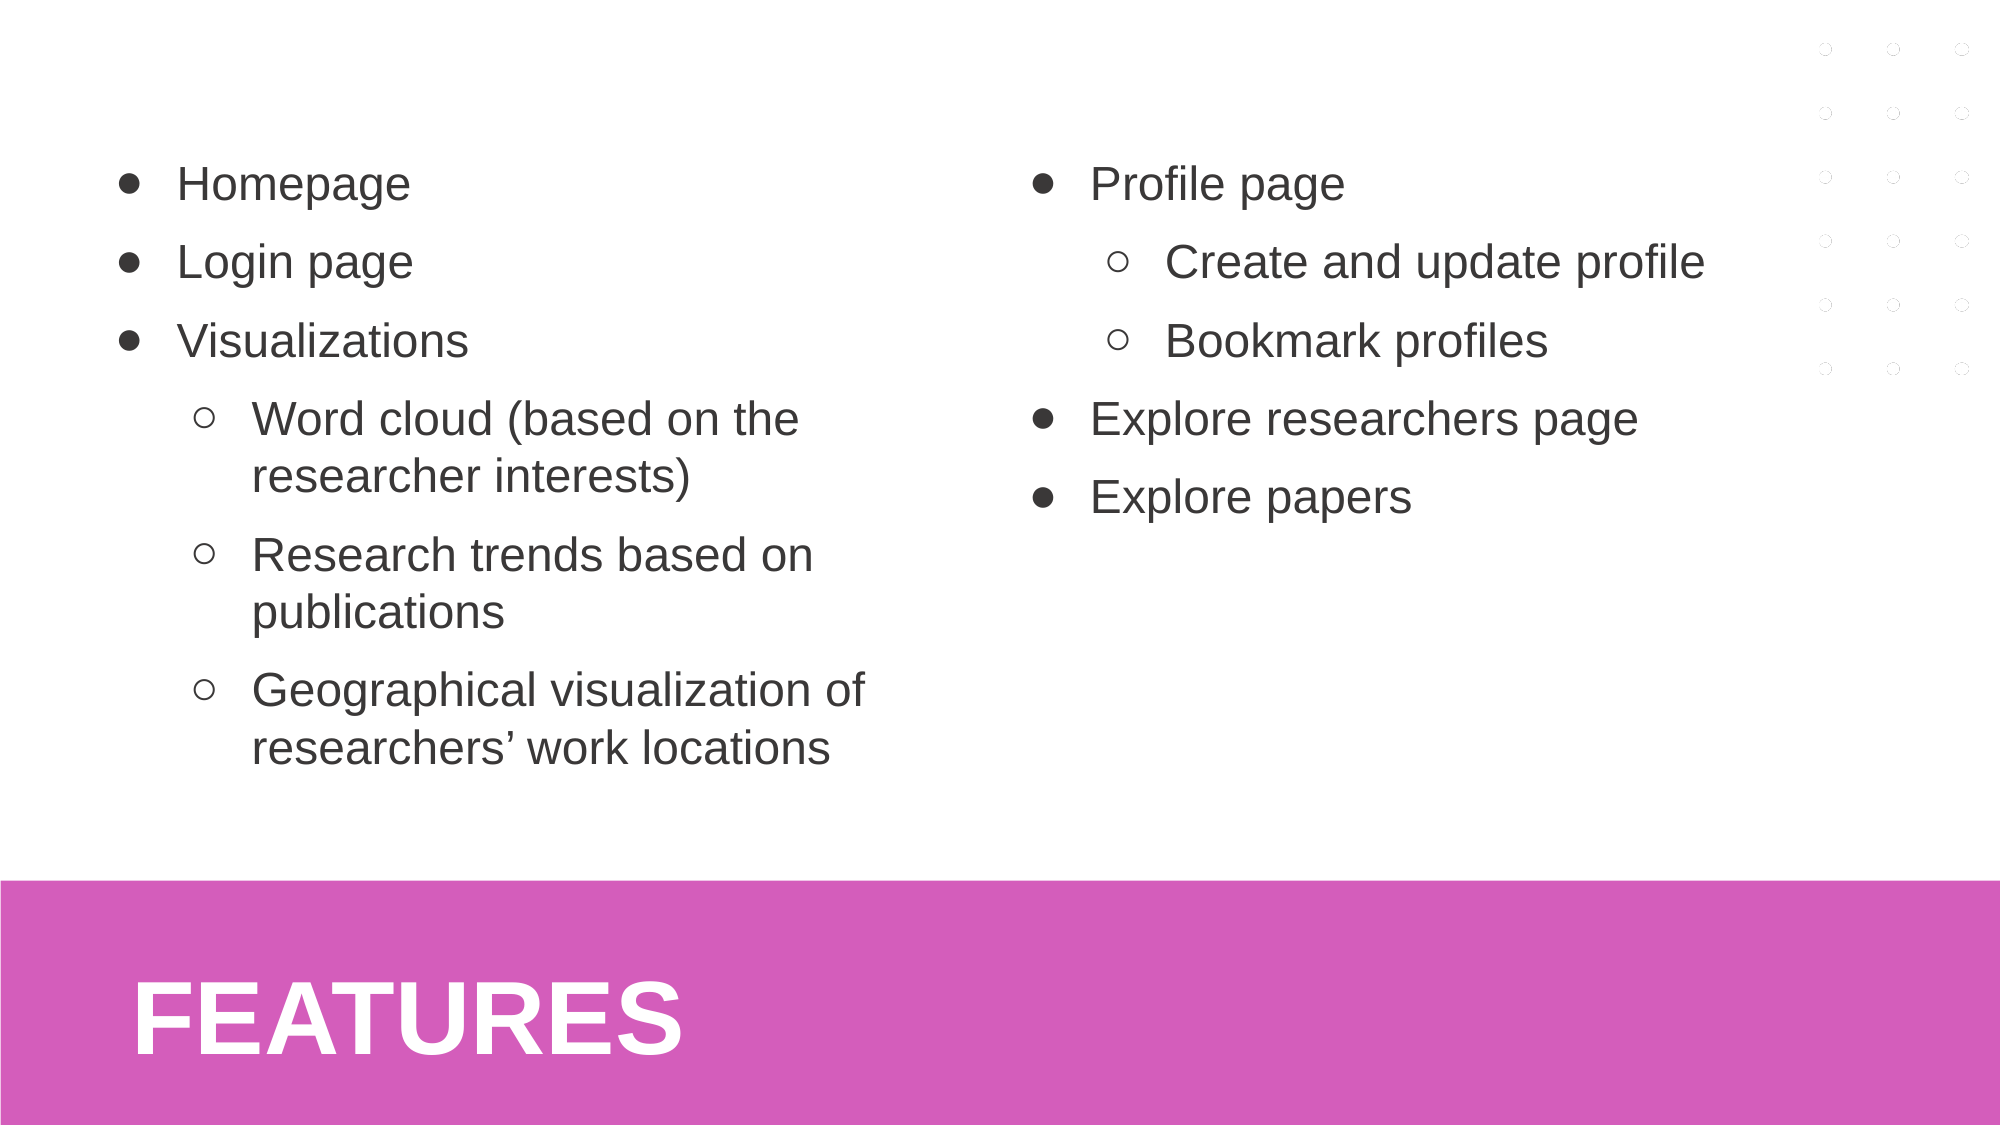

Profile page
Create and update profile
Bookmark profiles
Explore researchers page
Explore papers
Homepage
Login page
Visualizations
Word cloud (based on the researcher interests)
Research trends based on publications
Geographical visualization of researchers’ work locations
# FEATURES